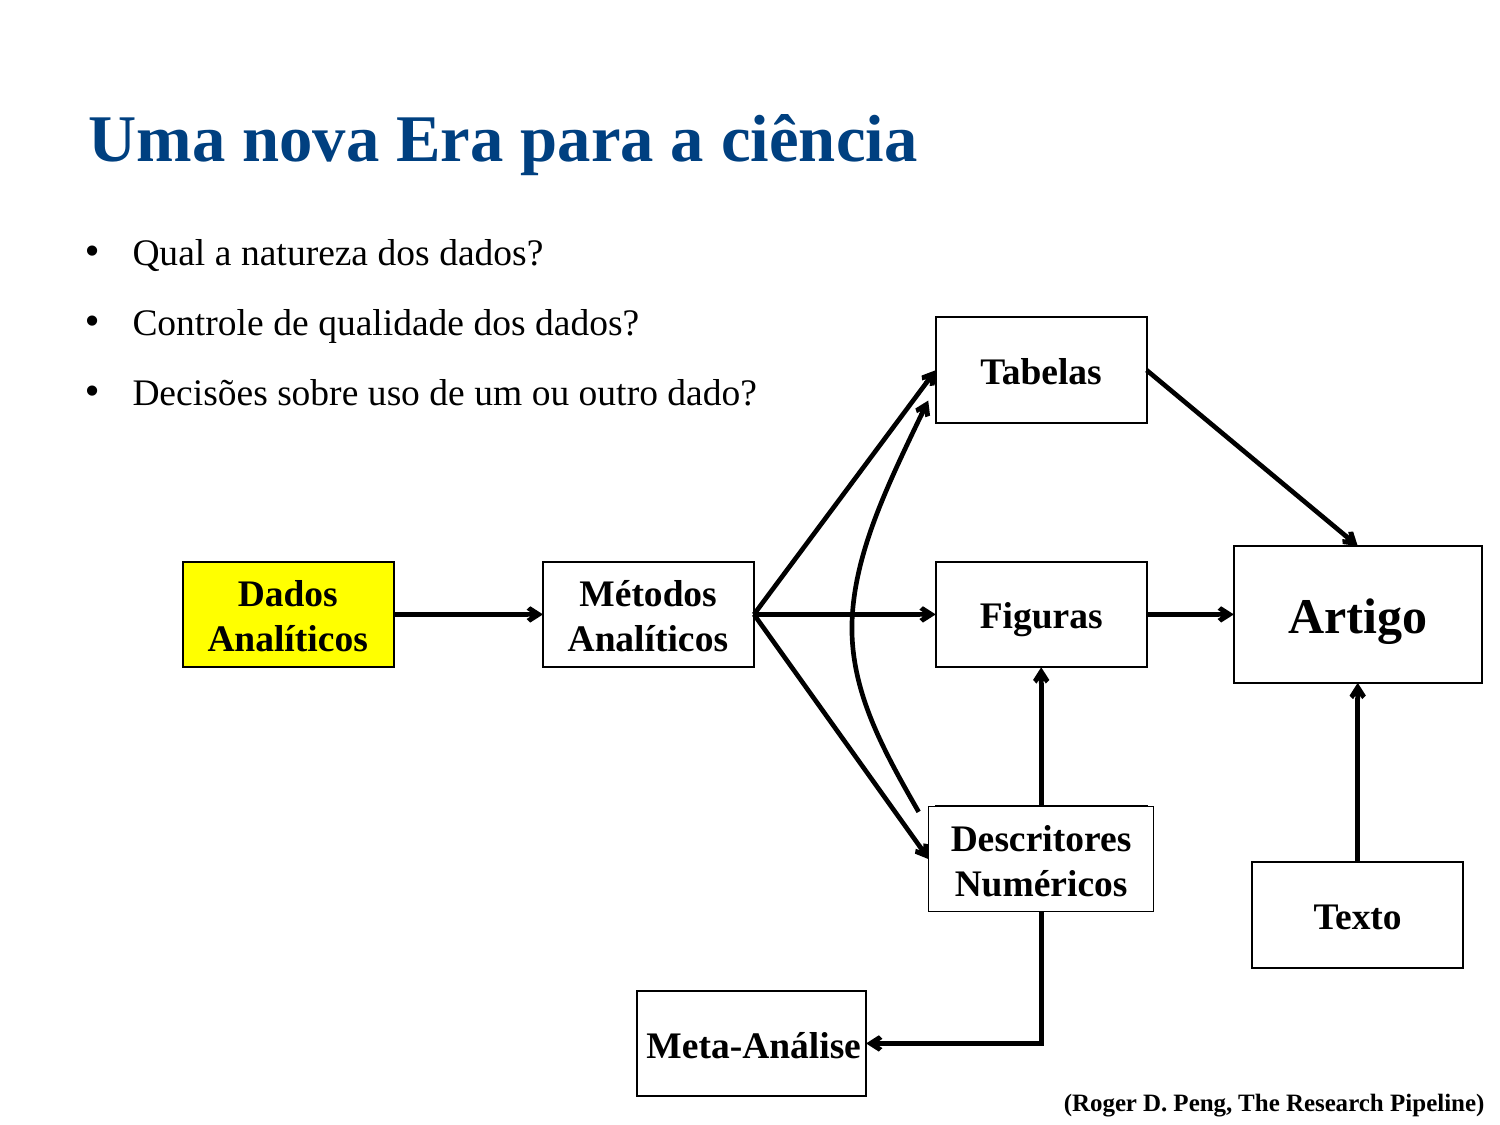

Uma nova Era para a ciência
Qual a natureza dos dados?
Controle de qualidade dos dados?
Decisões sobre uso de um ou outro dado?

Tabelas

Artigo

Dados
Analíticos

Métodos
Analíticos

Figuras

Descritores Numéricos

Texto

Meta-Análise
(Roger D. Peng, The Research Pipeline)